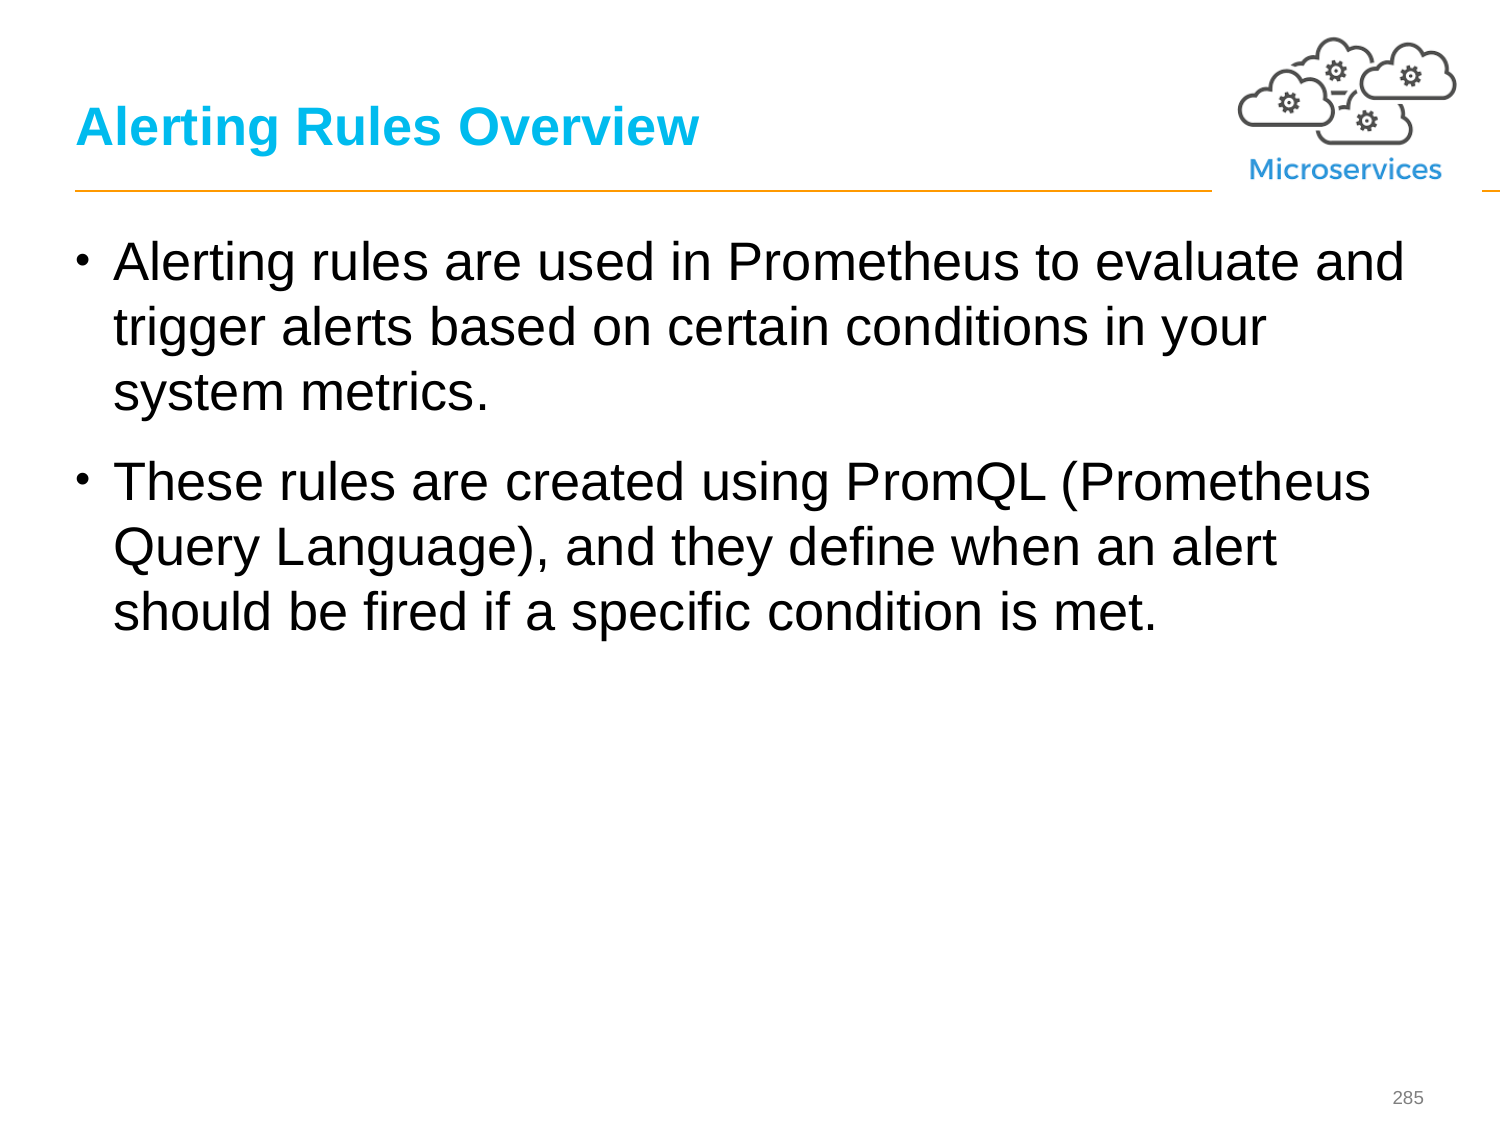

# Alerting Rules Overview
Alerting rules are used in Prometheus to evaluate and trigger alerts based on certain conditions in your system metrics.
These rules are created using PromQL (Prometheus Query Language), and they define when an alert should be fired if a specific condition is met.